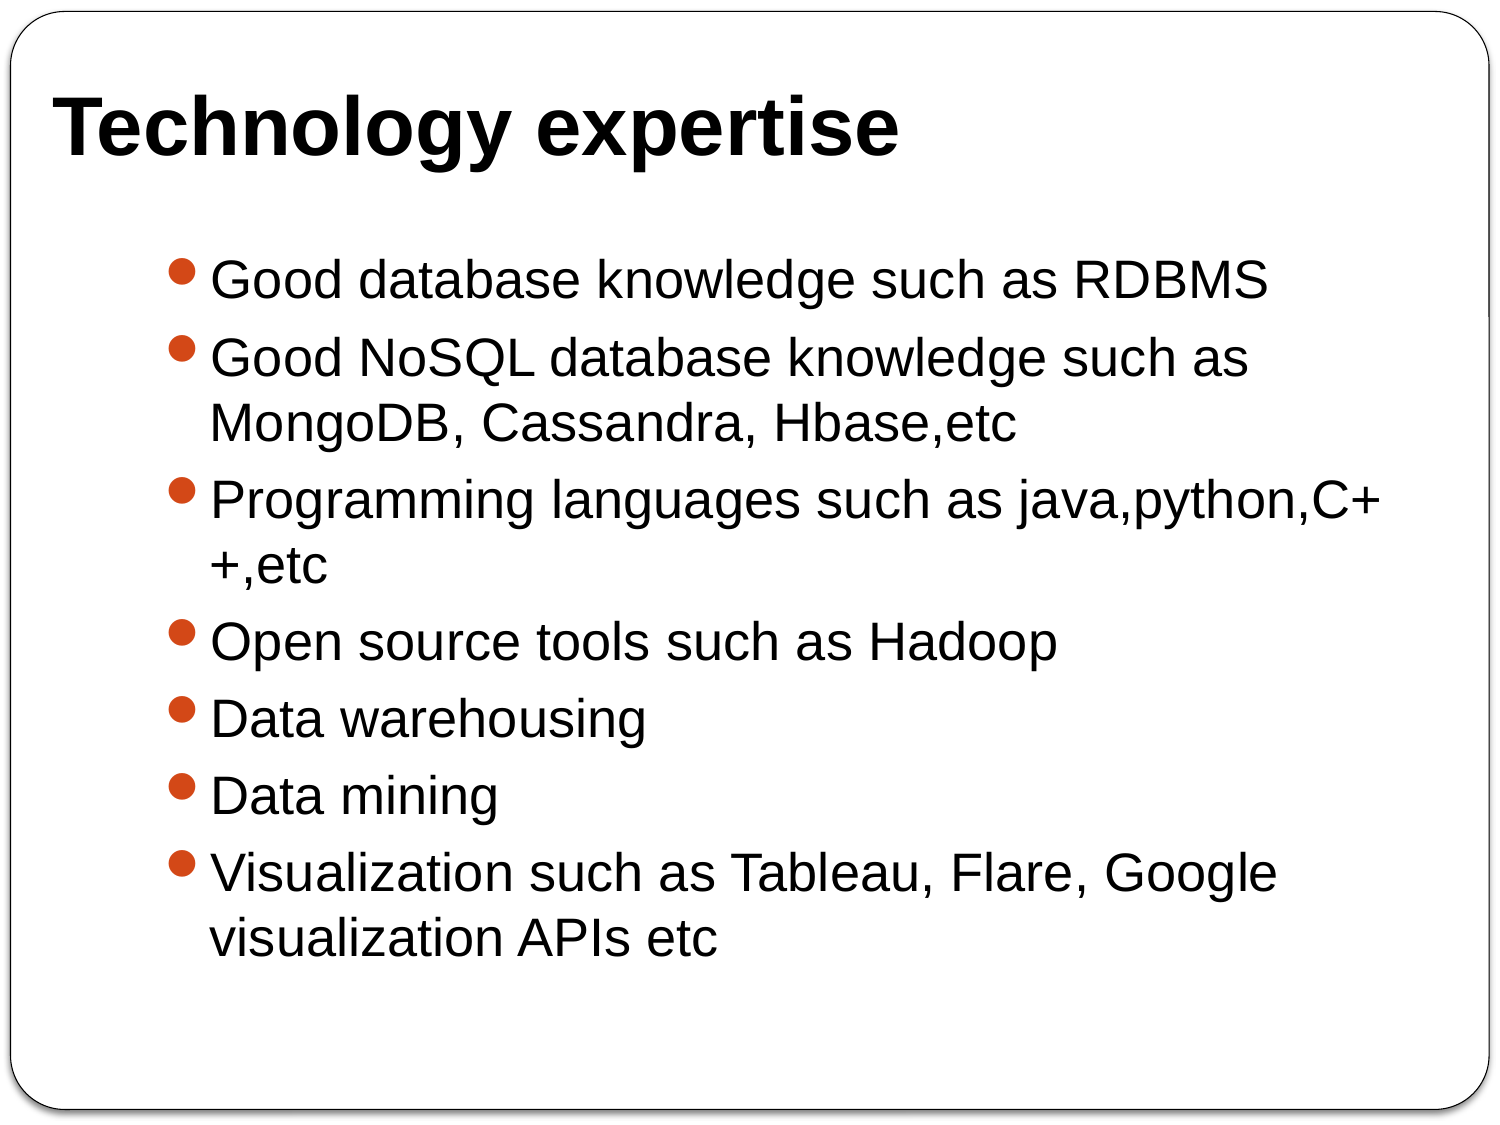

# Technology expertise
Good database knowledge such as RDBMS
Good NoSQL database knowledge such as MongoDB, Cassandra, Hbase,etc
Programming languages such as java,python,C++,etc
Open source tools such as Hadoop
Data warehousing
Data mining
Visualization such as Tableau, Flare, Google visualization APIs etc